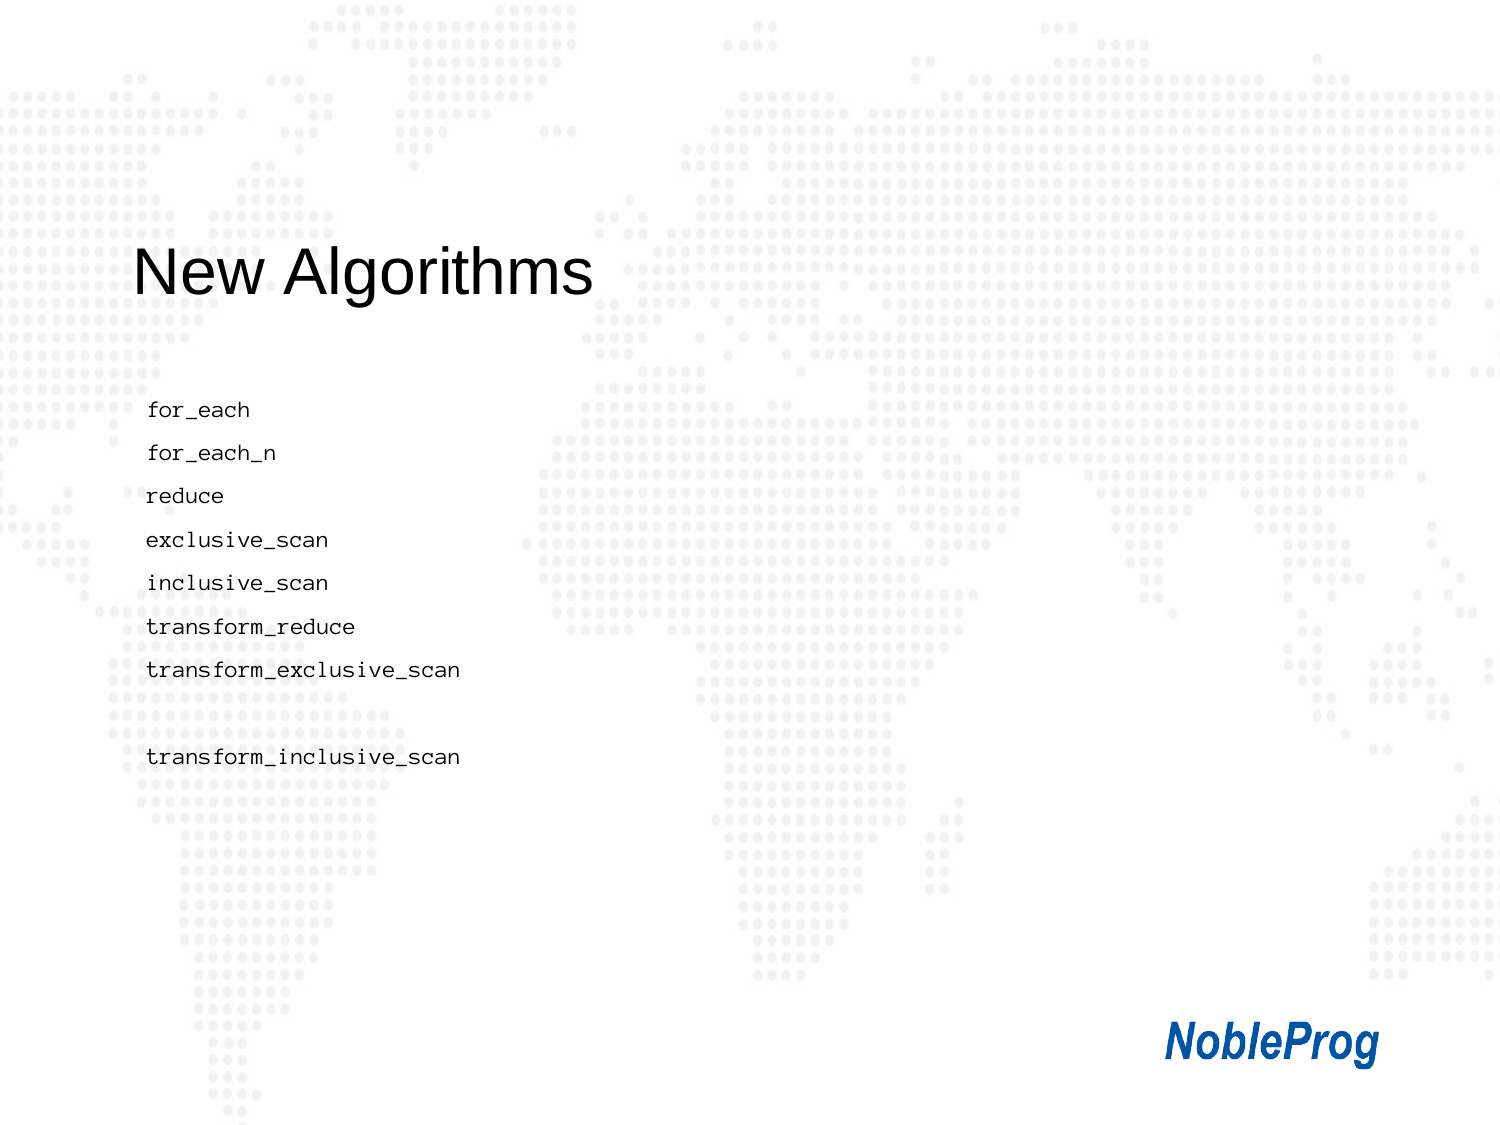

# New Algorithms
for_each  for_each_n  reduce  exclusive_scan  inclusive_scan  transform_reduce
transform_exclusive_scan  transform_inclusive_scan